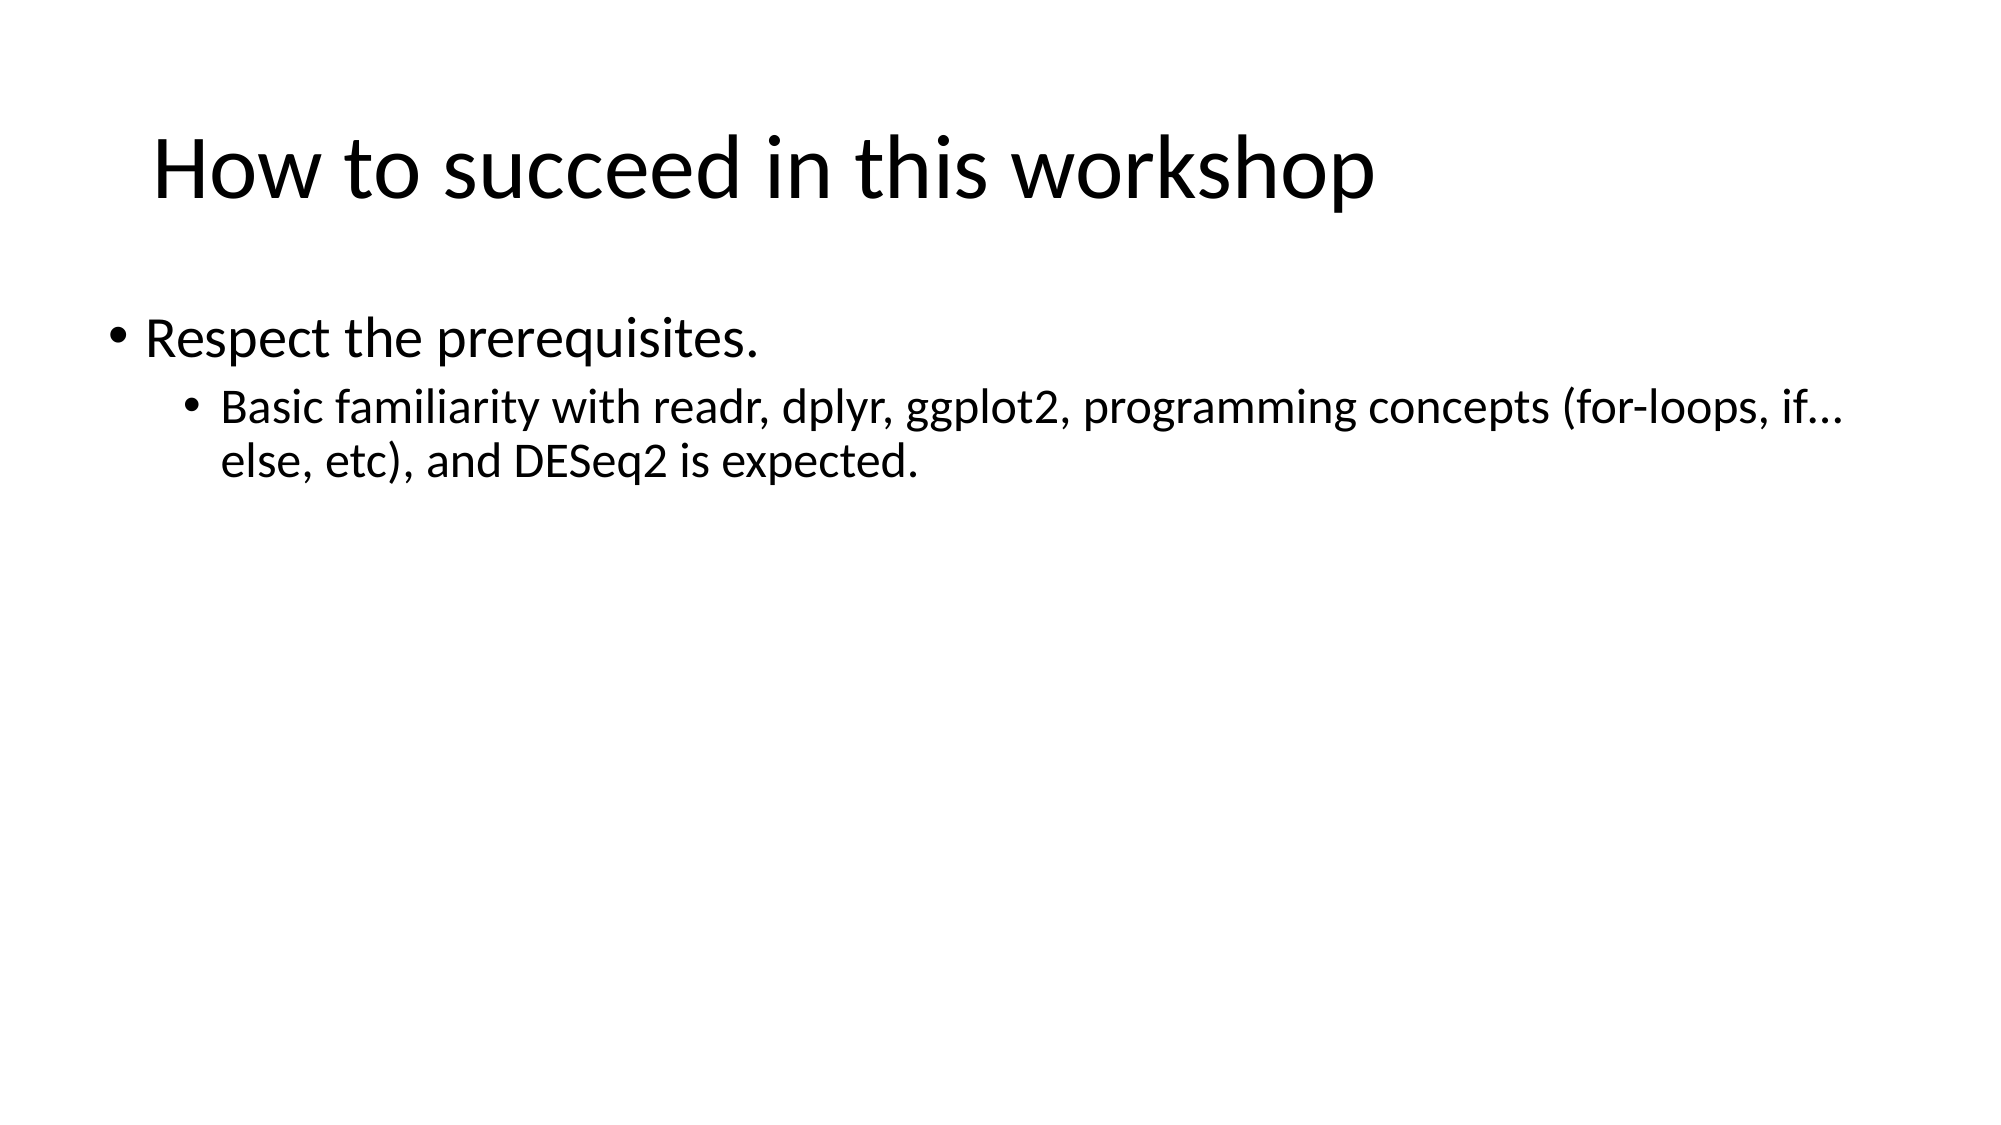

# How to succeed in this workshop
Respect the prerequisites.
Basic familiarity with readr, dplyr, ggplot2, programming concepts (for-loops, if…else, etc), and DESeq2 is expected.